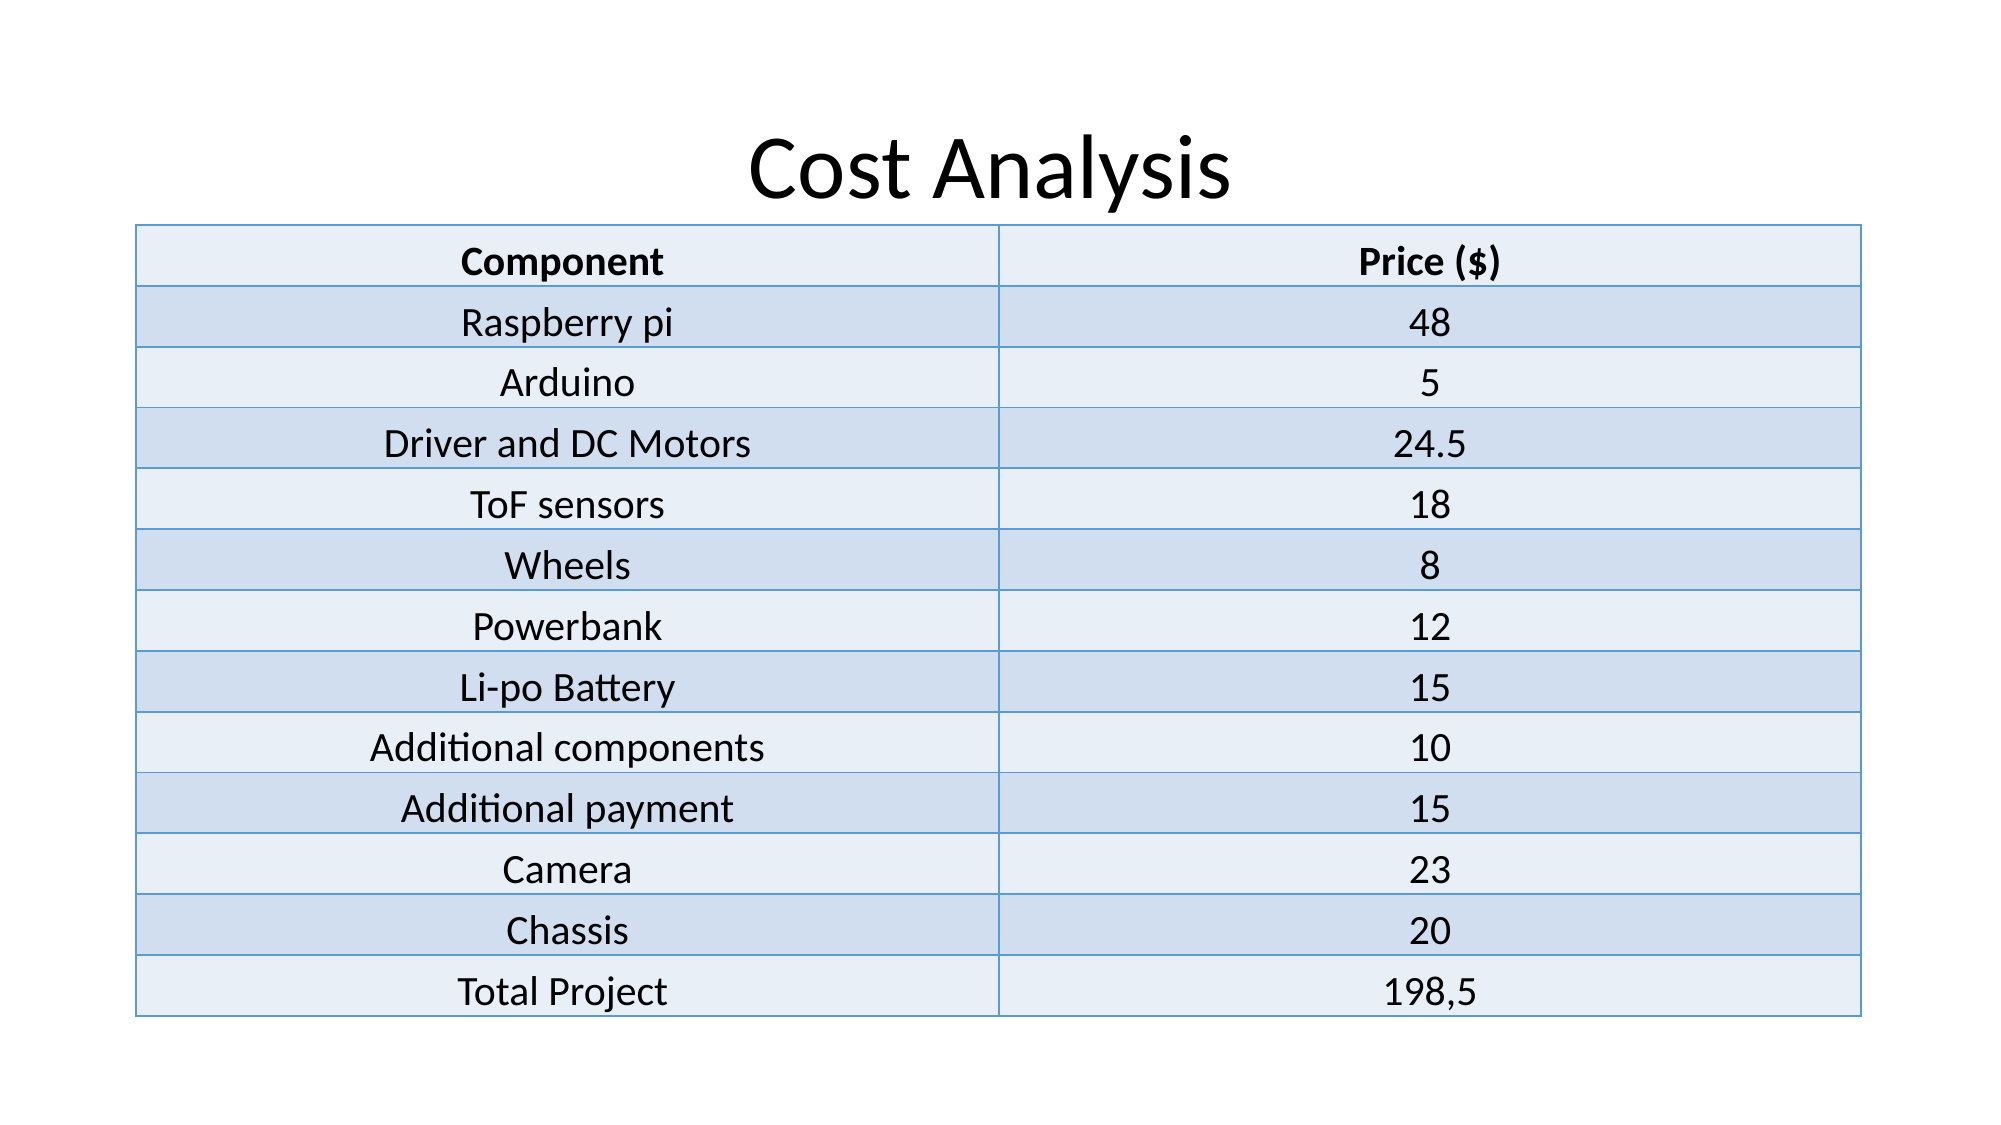

# Cost Analysis
| Component | Price ($) |
| --- | --- |
| Raspberry pi | 48 |
| Arduino | 5 |
| Driver and DC Motors | 24.5 |
| ToF sensors | 18 |
| Wheels | 8 |
| Powerbank | 12 |
| Li-po Battery | 15 |
| Additional components | 10 |
| Additional payment | 15 |
| Camera | 23 |
| Chassis | 20 |
| Total Project | 198,5 |